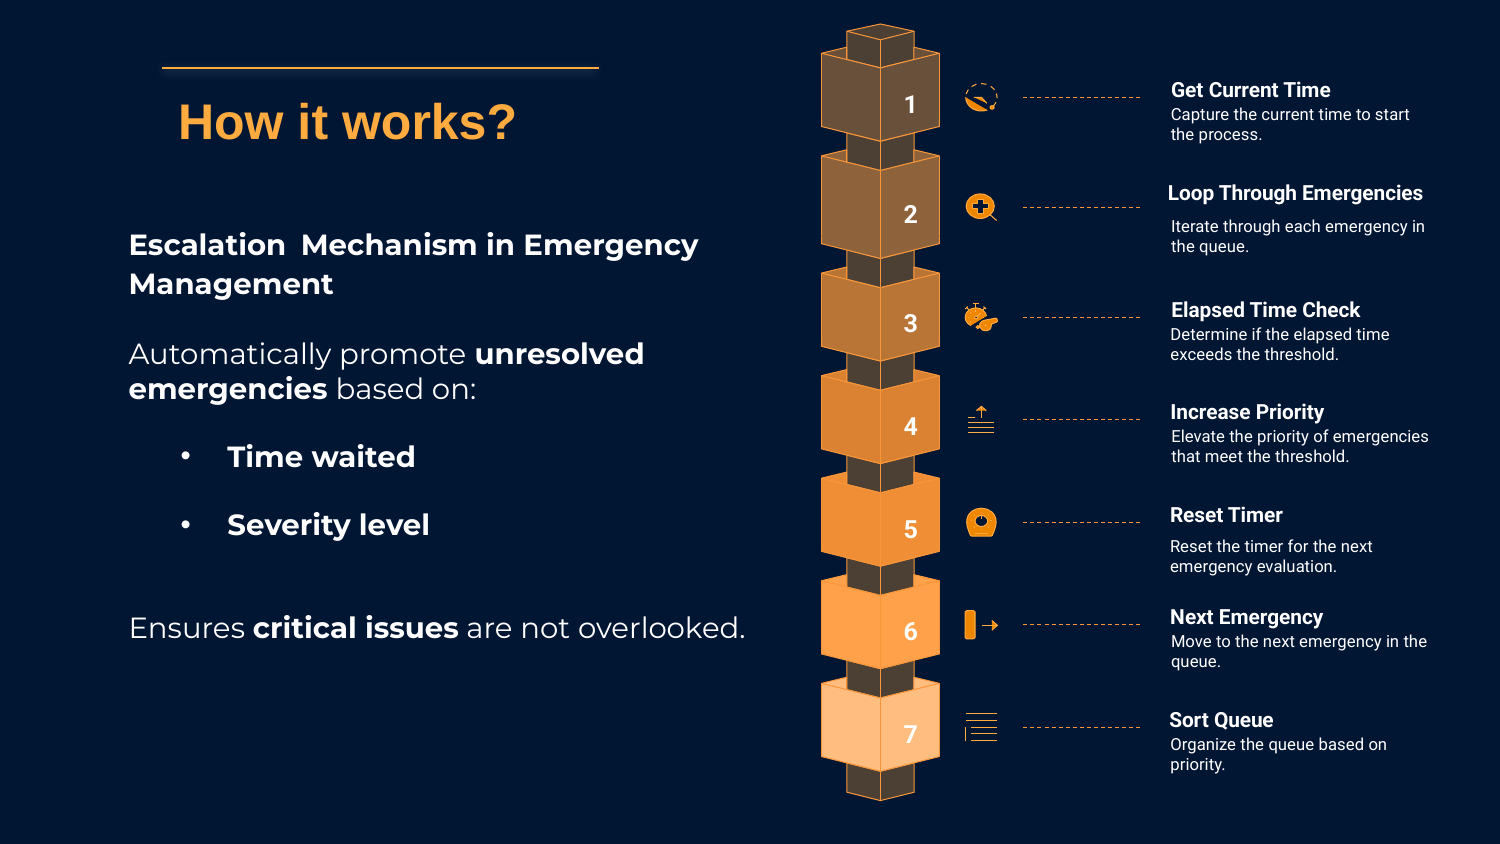

Get Current Time

1

Capture the current time to start
the process.

Loop Through Emergencies

2

Iterate through each emergency in
the queue.

Elapsed Time Check

3

Determine if the elapsed time
exceeds the threshold.

Increase Priority

4

Elevate the priority of emergencies
that meet the threshold.

Reset Timer

5

Reset the timer for the next
emergency evaluation.

Next Emergency

6

Move to the next emergency in the
queue.

Sort Queue

7

Organize the queue based on
priority.

How it works?
Escalation Mechanism in Emergency Management

Automatically promote unresolved emergencies based on:
Time waited
Severity level

Ensures critical issues are not overlooked.